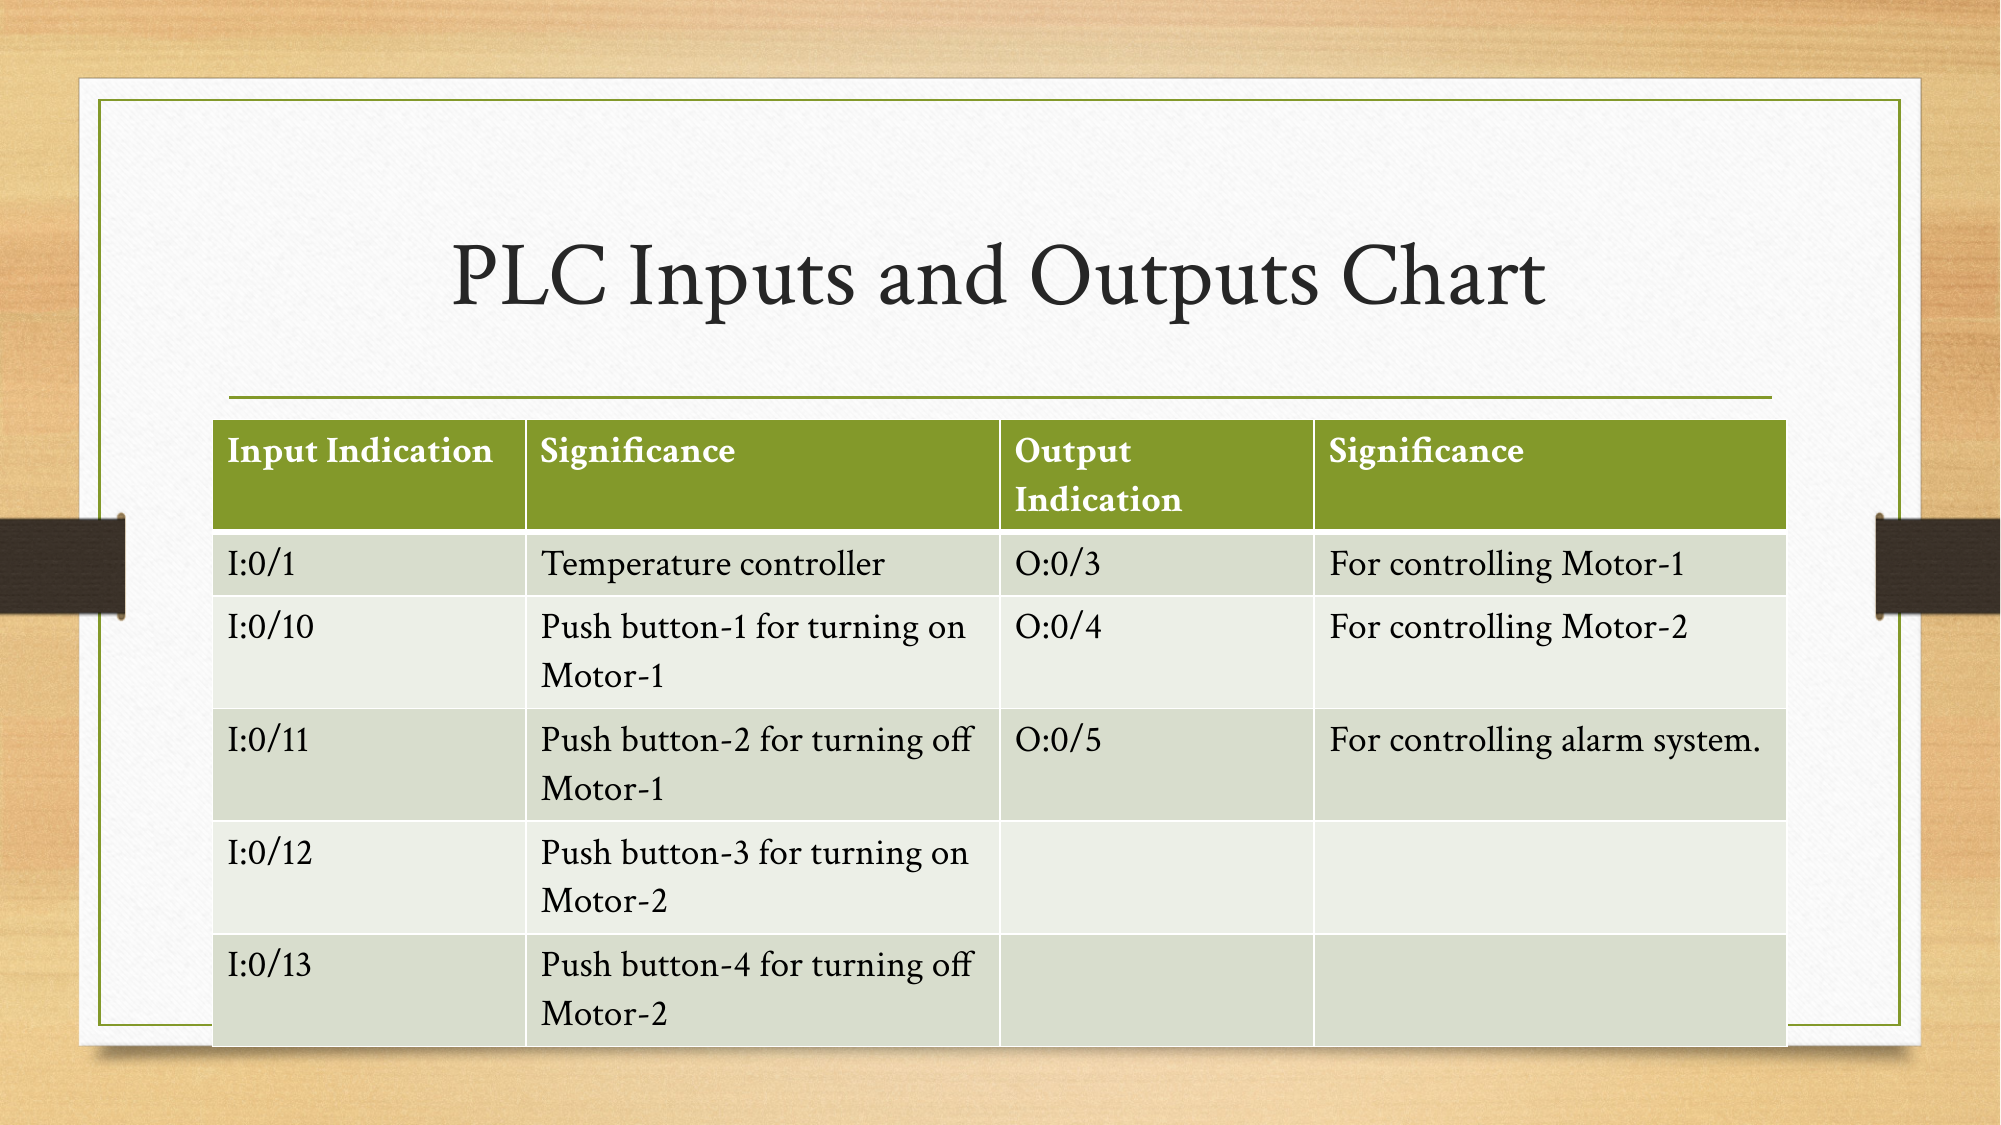

# PLC Inputs and Outputs Chart
| Input Indication | Significance | Output Indication | Significance |
| --- | --- | --- | --- |
| I:0/1 | Temperature controller | O:0/3 | For controlling Motor-1 |
| I:0/10 | Push button-1 for turning on Motor-1 | O:0/4 | For controlling Motor-2 |
| I:0/11 | Push button-2 for turning off Motor-1 | O:0/5 | For controlling alarm system. |
| I:0/12 | Push button-3 for turning on Motor-2 |  |  |
| I:0/13 | Push button-4 for turning off Motor-2 |  |  |